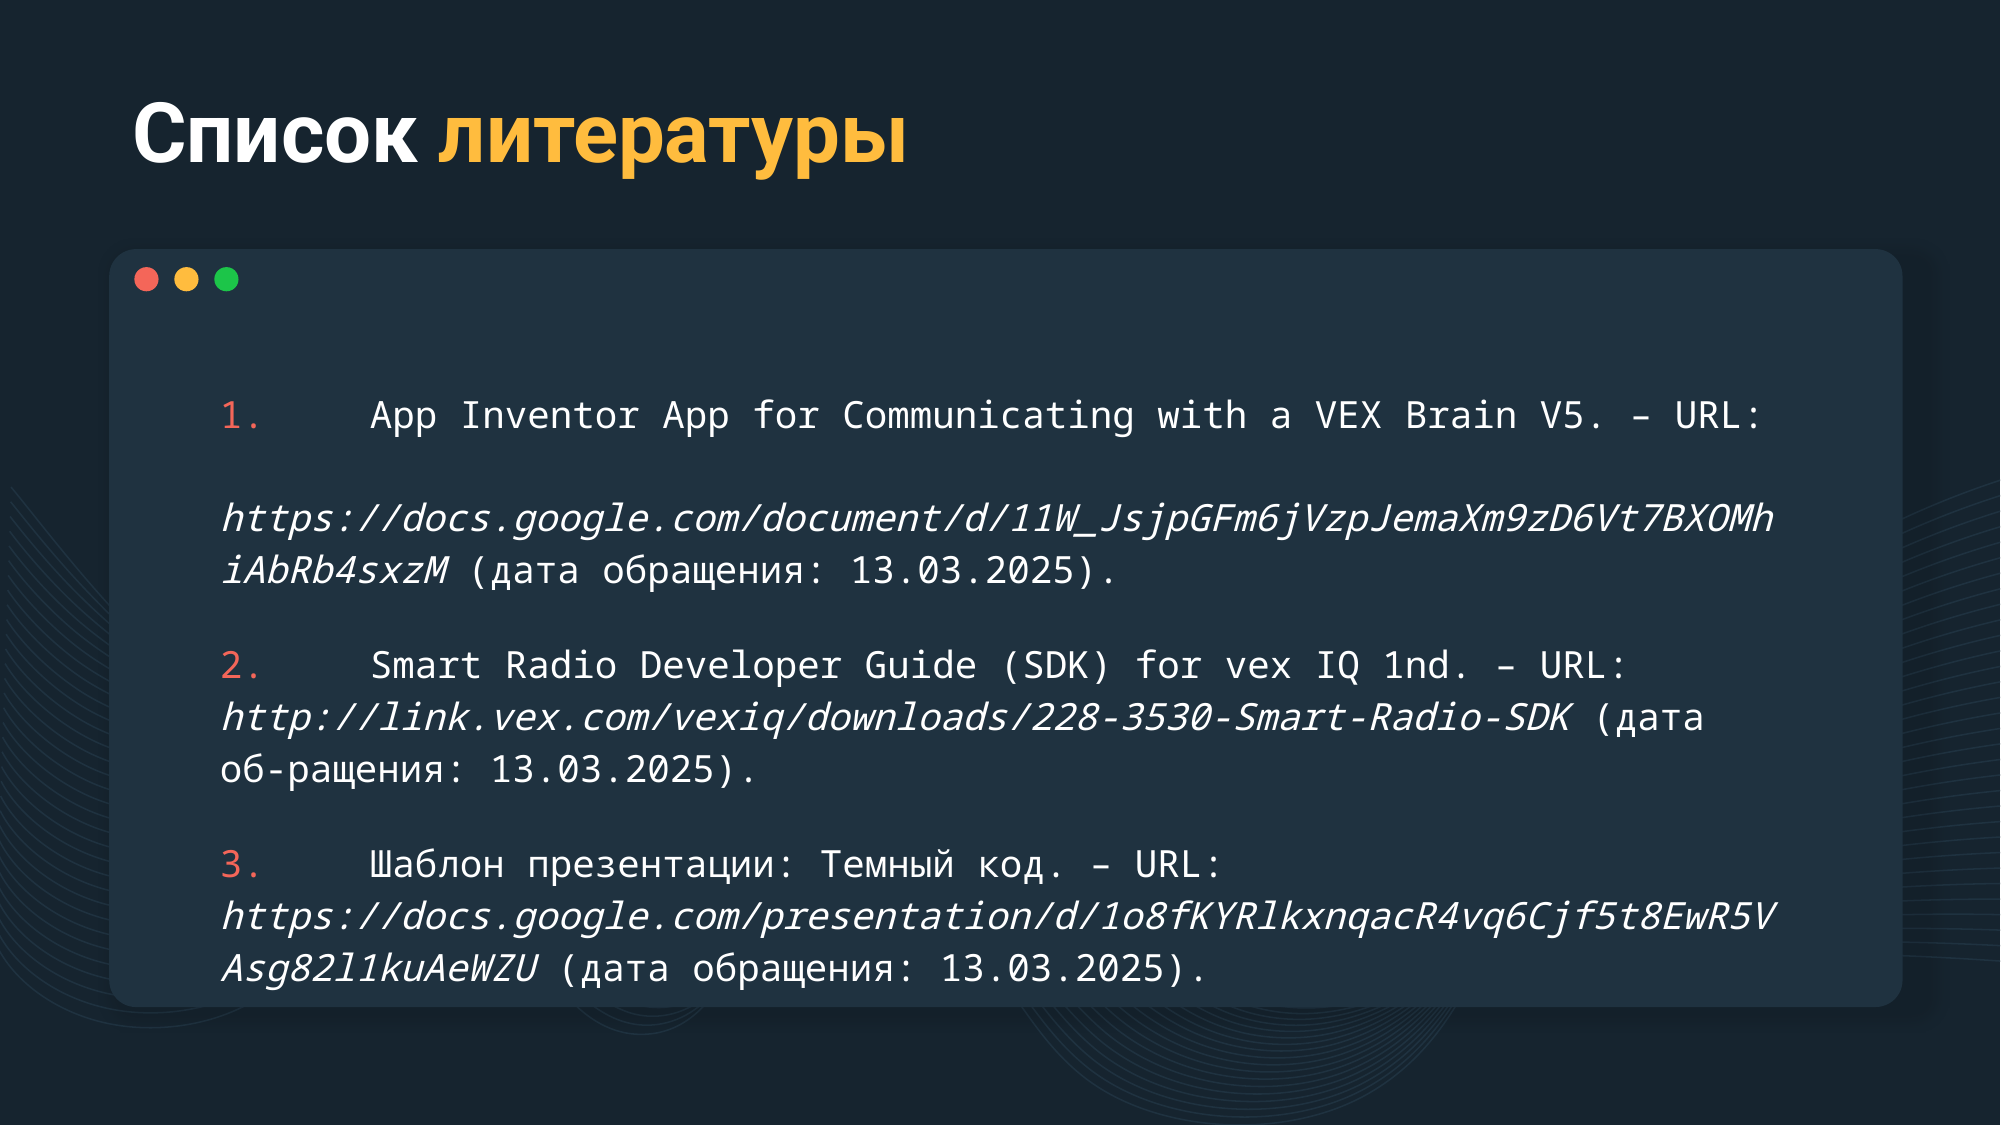

# Список литературы
1.	App Inventor App for Communicating with a VEX Brain V5. – URL:  https://docs.google.com/document/d/11W_JsjpGFm6jVzpJemaXm9zD6Vt7BXOMhiAbRb4sxzM (дата обращения: 13.03.2025).
2.	Smart Radio Developer Guide (SDK) for vex IQ 1nd. – URL: http://link.vex.com/vexiq/downloads/228-3530-Smart-Radio-SDK (дата об-ращения: 13.03.2025).
3.	Шаблон презентации: Темный код. – URL: https://docs.google.com/presentation/d/1o8fKYRlkxnqacR4vq6Cjf5t8EwR5VAsg82l1kuAeWZU (дата обращения: 13.03.2025).